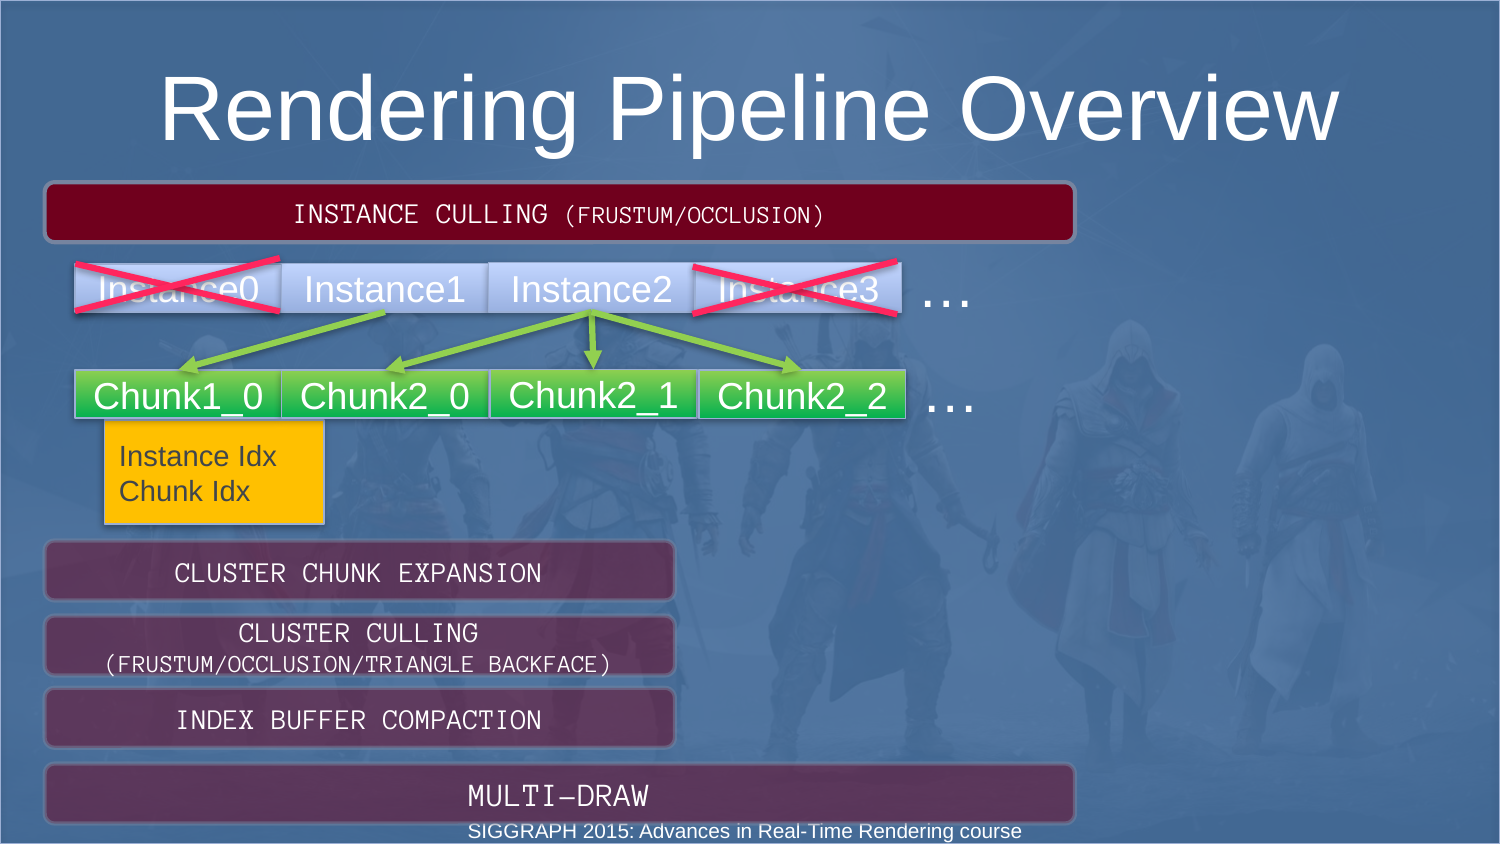

# Rendering Pipeline Overview
INSTANCE CULLING (FRUSTUM/OCCLUSION)

…
Instance2
Instance3
Instance1
Instance0
…
Chunk2_1
Chunk1_0
Chunk2_0
Chunk2_2
Instance Idx
Chunk Idx
CLUSTER CHUNK EXPANSION
CLUSTER CULLING (FRUSTUM/OCCLUSION/TRIANGLE BACKFACE)
INDEX BUFFER COMPACTION
MULTI-DRAW

SIGGRAPH 2015: Advances in Real-Time Rendering course